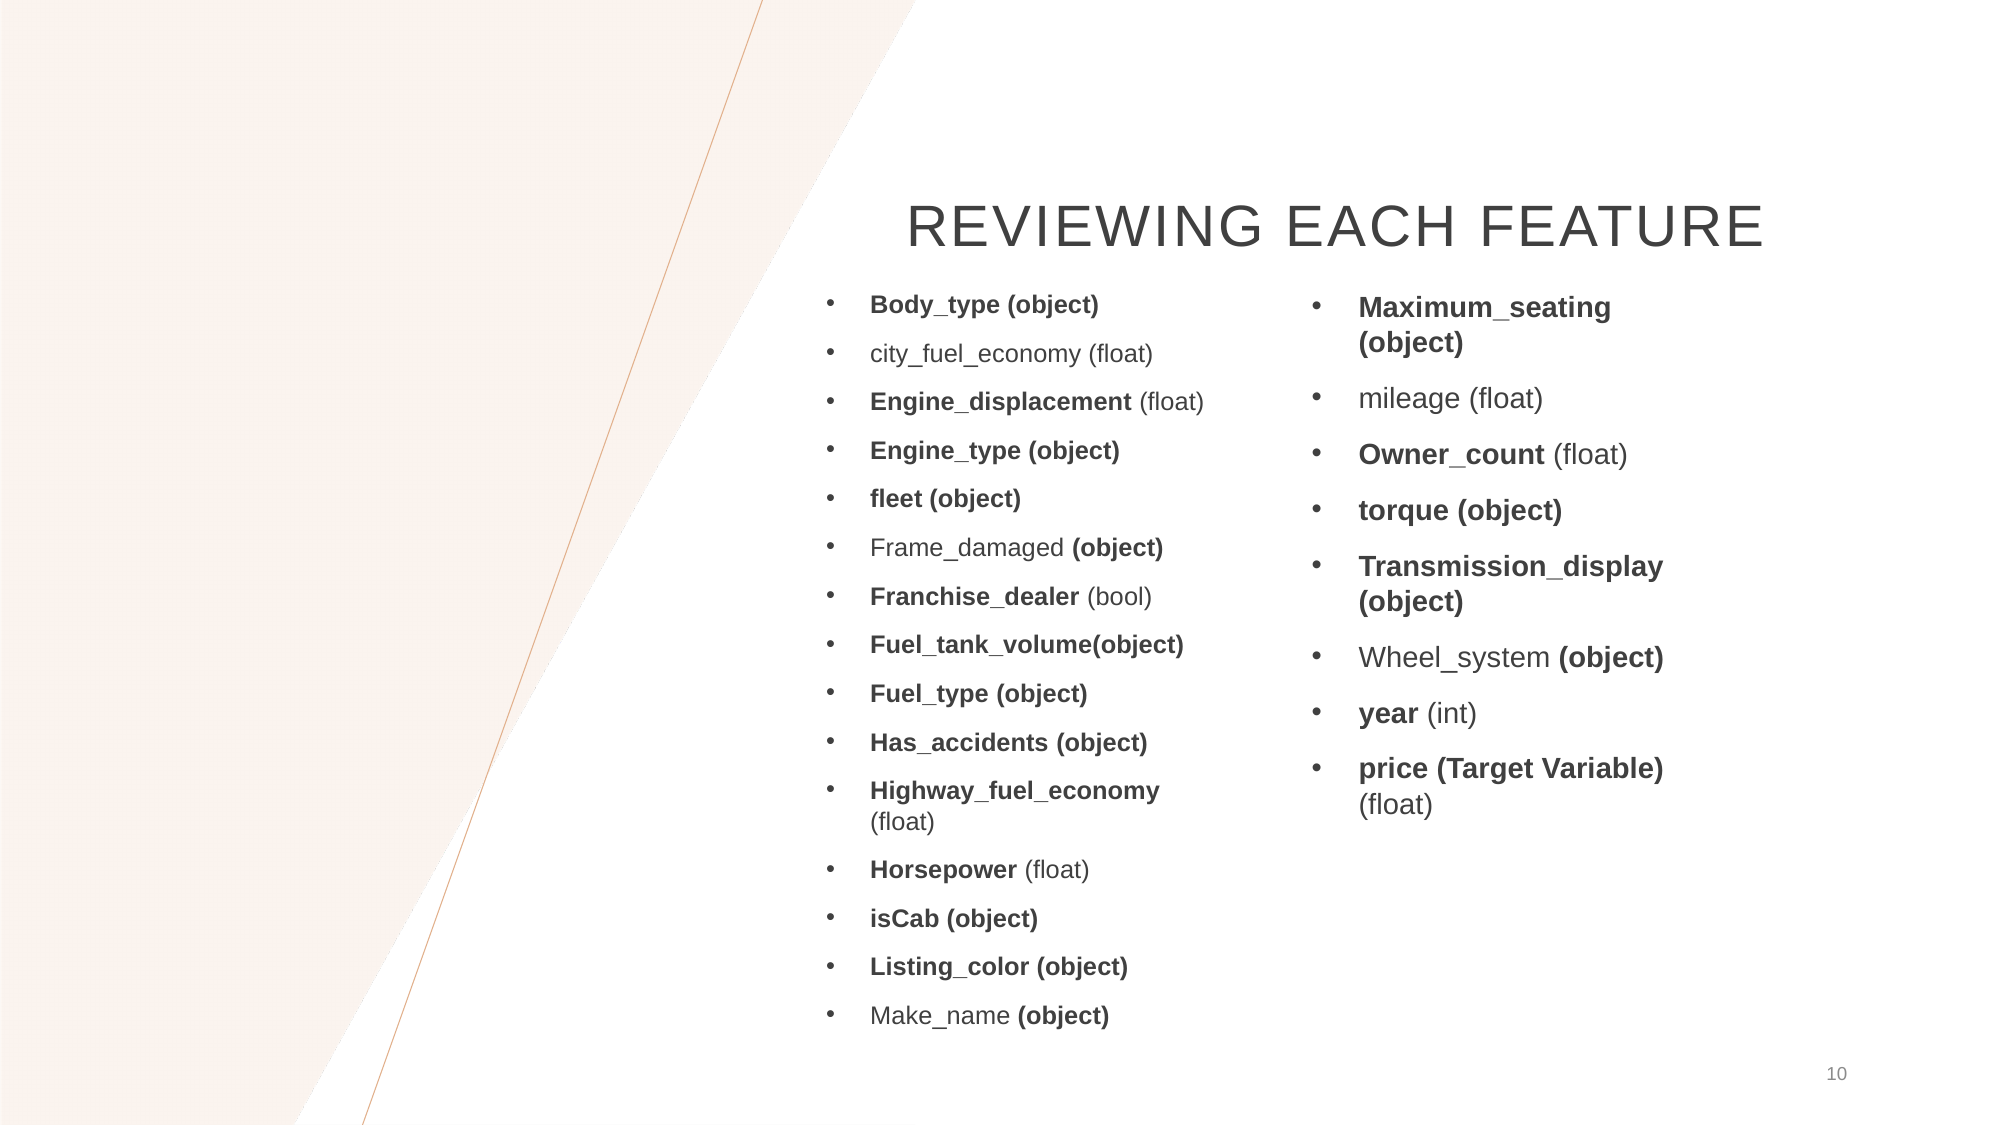

# Reviewing each feature
Body_type (object)
city_fuel_economy (float)
Engine_displacement (float)
Engine_type (object)
fleet (object)
Frame_damaged (object)
Franchise_dealer (bool)
Fuel_tank_volume(object)
Fuel_type (object)
Has_accidents (object)
Highway_fuel_economy (float)
Horsepower (float)
isCab (object)
Listing_color (object)
Make_name (object)

Maximum_seating (object)
mileage (float)
Owner_count (float)
torque (object)
Transmission_display (object)
Wheel_system (object)
year (int)
price (Target Variable) (float)

10